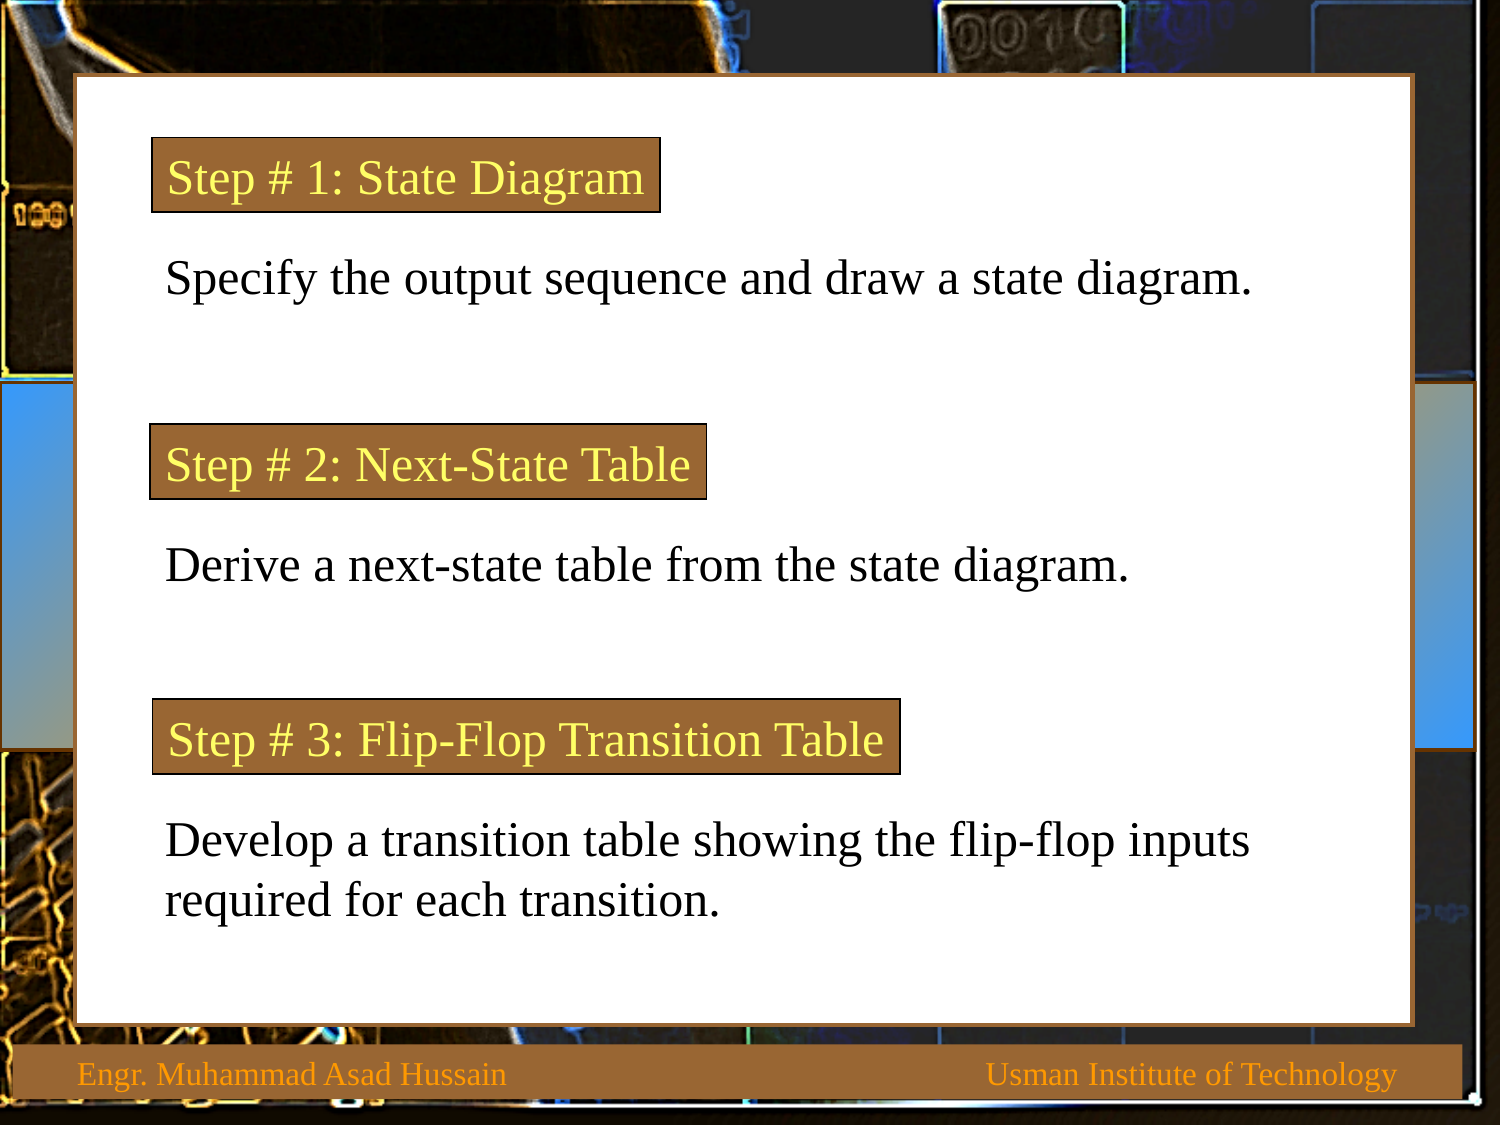

Step # 1: State Diagram
Specify the output sequence and draw a state diagram.
Step # 2: Next-State Table
Derive a next-state table from the state diagram.
Step # 3: Flip-Flop Transition Table
Develop a transition table showing the flip-flop inputs required for each transition.
      Engr. Muhammad Asad Hussain                                                          Usman Institute of Technology